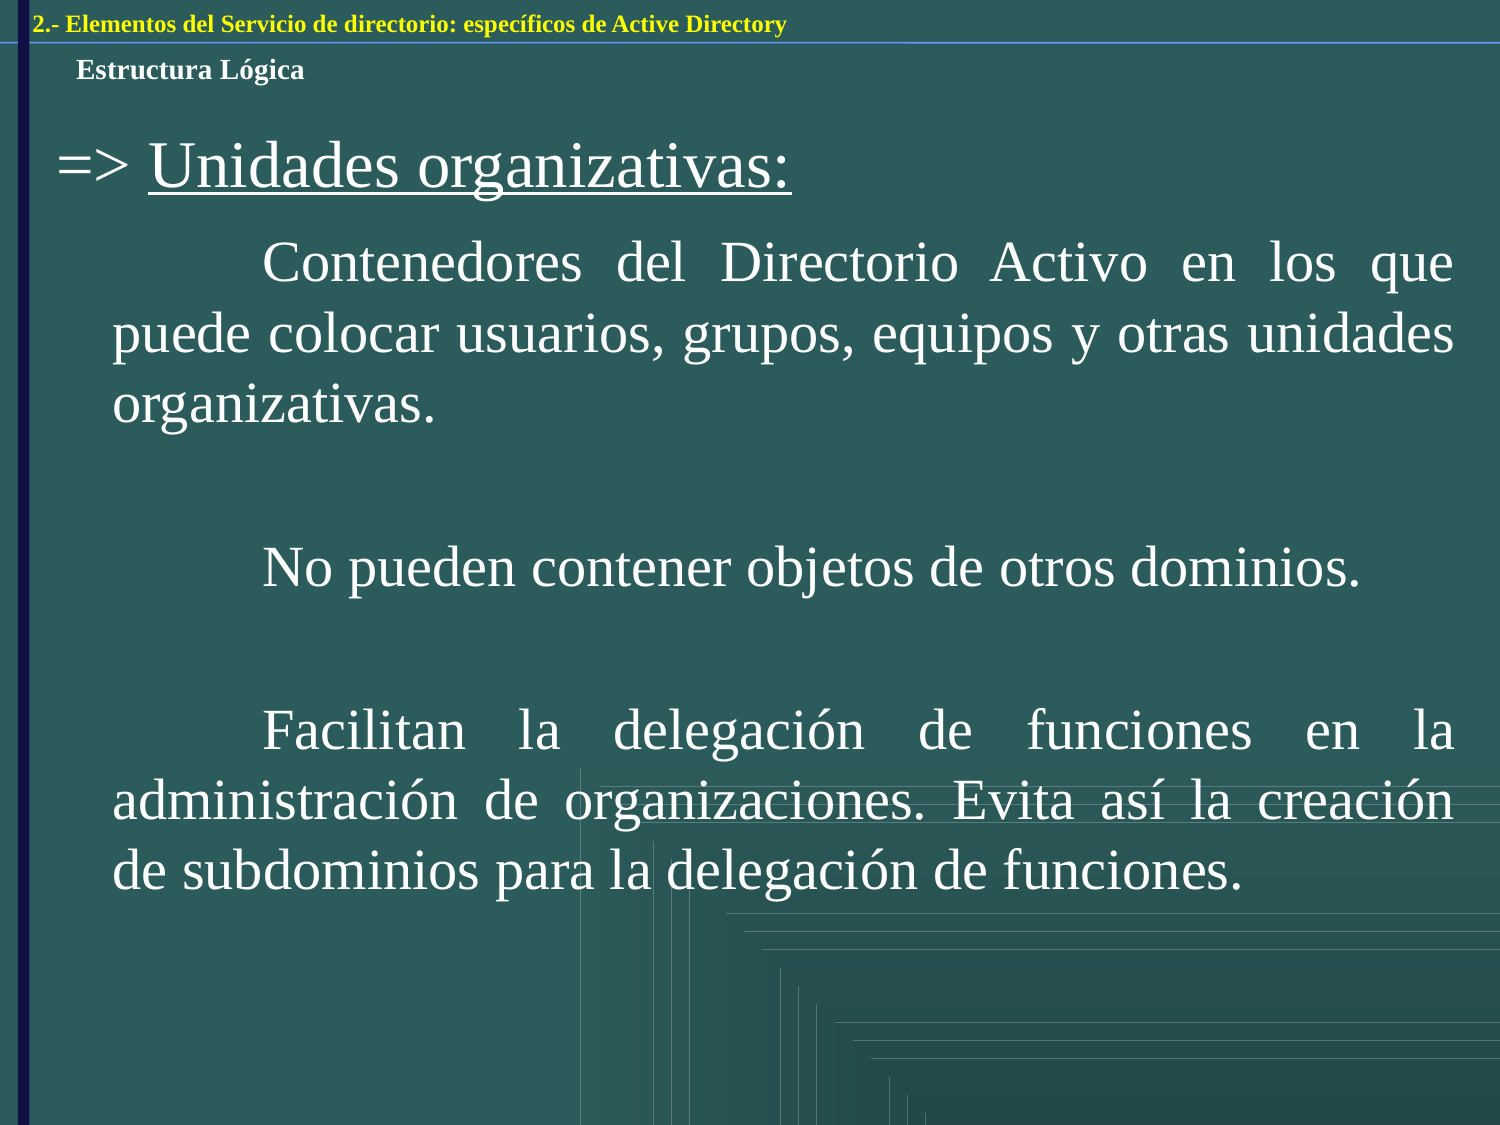

2.- Elementos del Servicio de directorio: específicos de Active Directory
 Estructura Lógica
=> Unidades organizativas:
		Contenedores del Directorio Activo en los que puede colocar usuarios, grupos, equipos y otras unidades organizativas.

		No pueden contener objetos de otros dominios.

		Facilitan la delegación de funciones en la administración de organizaciones. Evita así la creación de subdominios para la delegación de funciones.